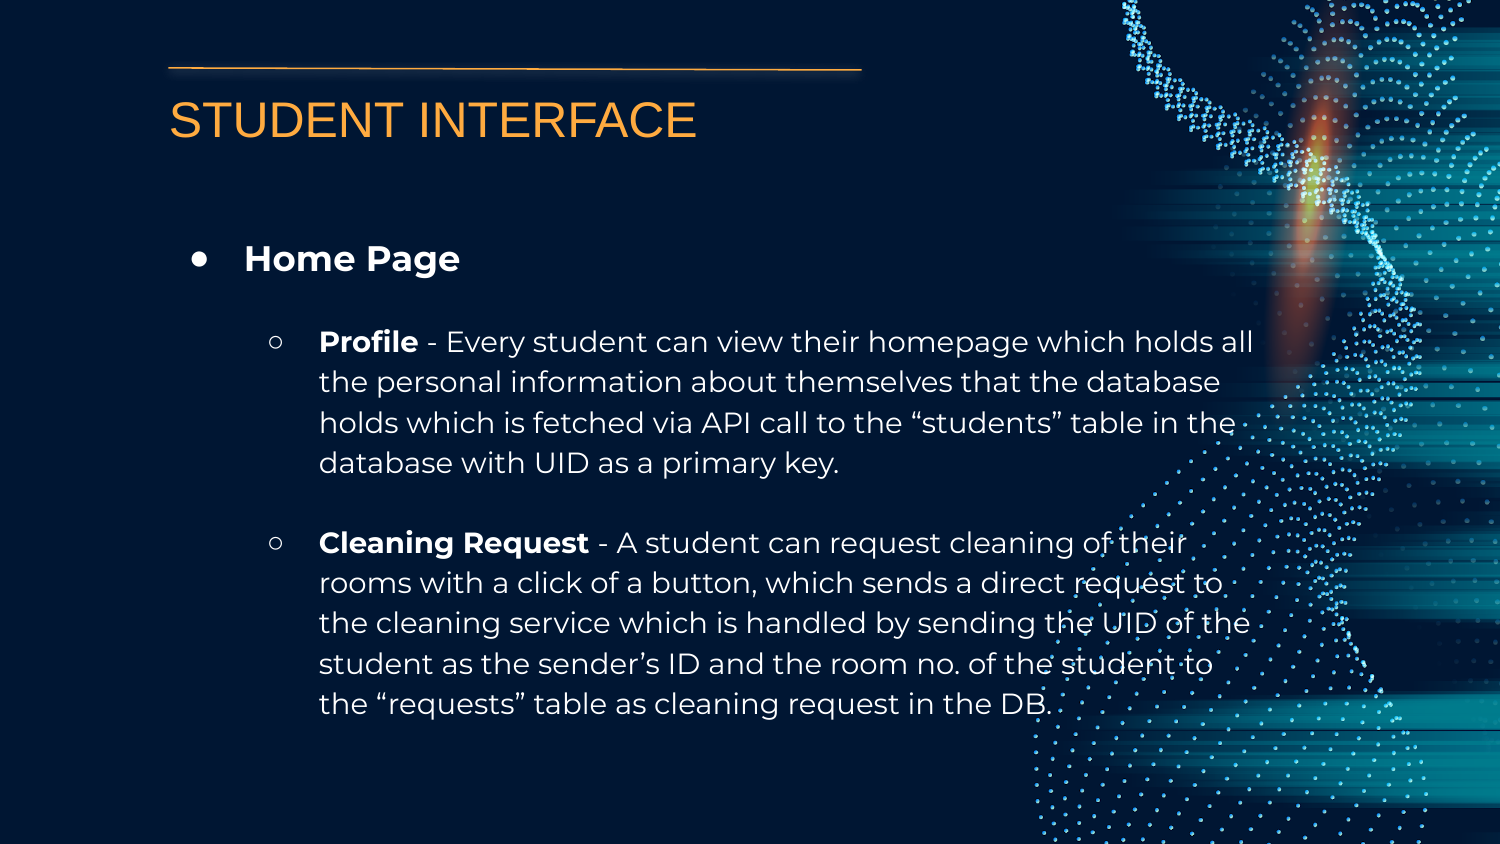

# STUDENT INTERFACE
Home Page

Profile - Every student can view their homepage which holds all the personal information about themselves that the database holds which is fetched via API call to the “students” table in the database with UID as a primary key.

Cleaning Request - A student can request cleaning of their rooms with a click of a button, which sends a direct request to the cleaning service which is handled by sending the UID of the student as the sender’s ID and the room no. of the student to the “requests” table as cleaning request in the DB.